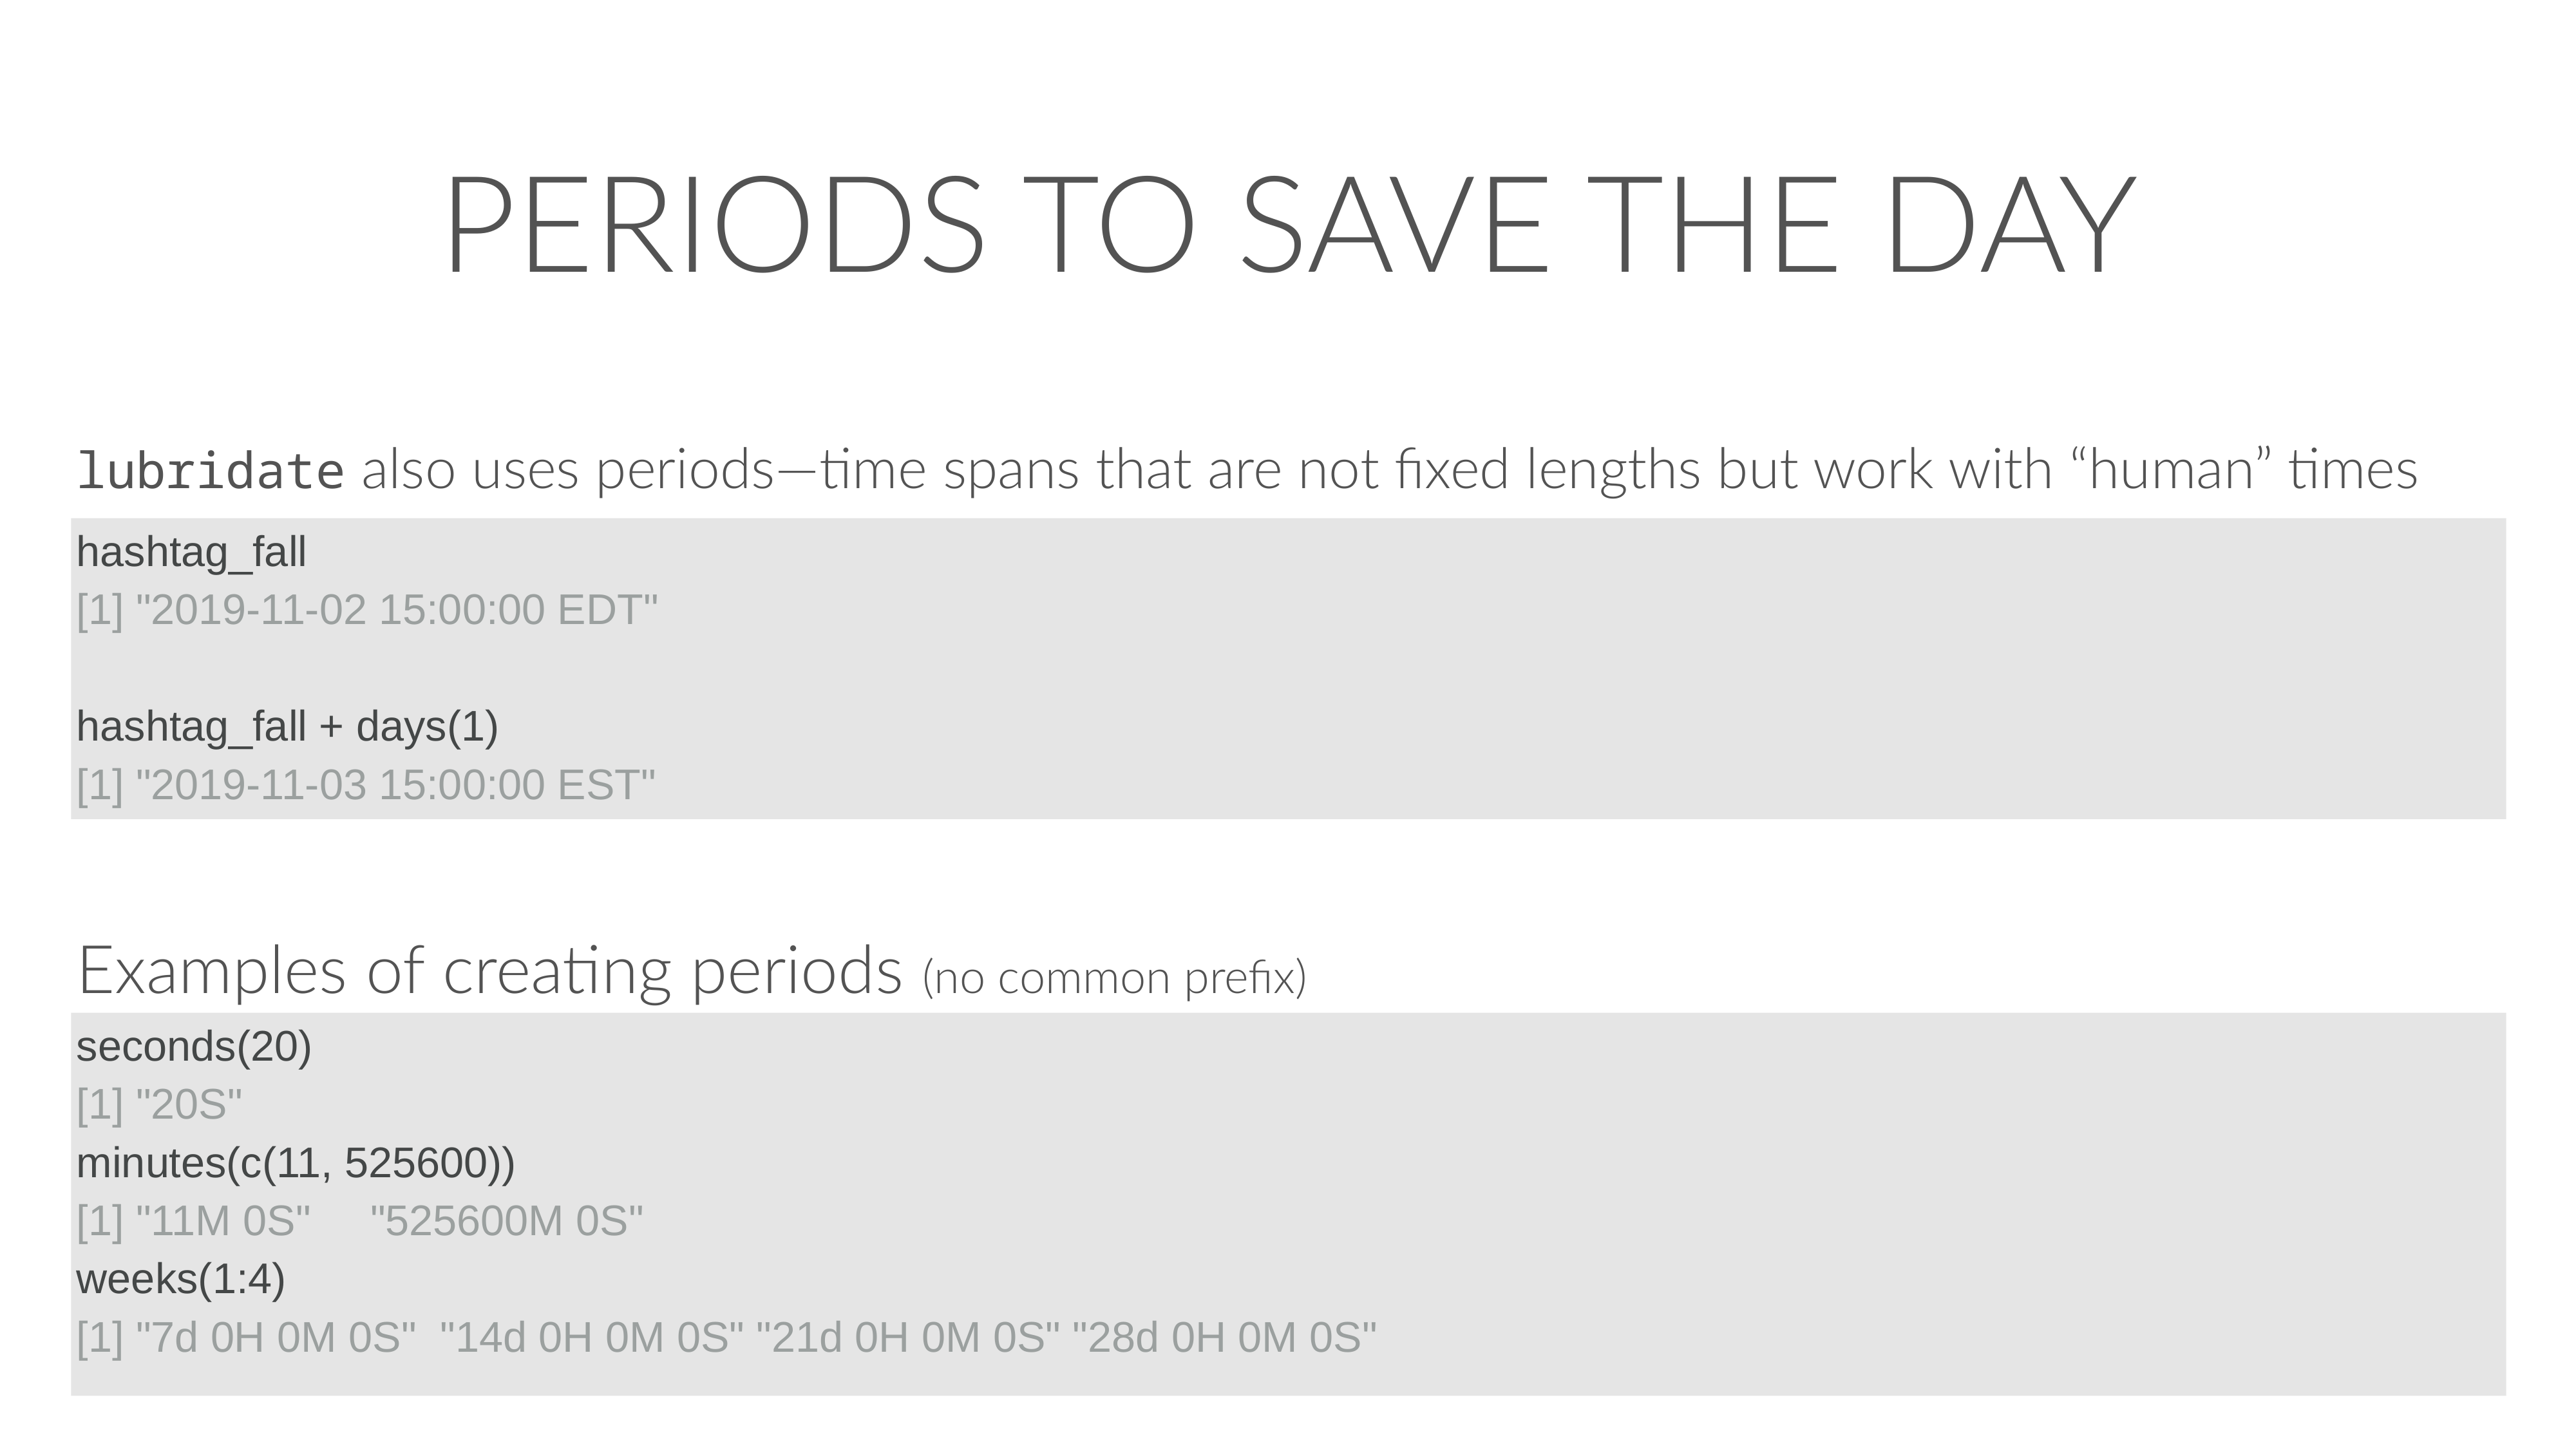

# Periods to save the day

lubridate also uses periods—time spans that are not fixed lengths but work with “human” times

hashtag_fall
[1] "2019-11-02 15:00:00 EDT"

hashtag_fall + days(1)
[1] "2019-11-03 15:00:00 EST"
Examples of creating periods (no common prefix)
seconds(20)
[1] "20S"
minutes(c(11, 525600))
[1] "11M 0S"     "525600M 0S"
weeks(1:4)
[1] "7d 0H 0M 0S"  "14d 0H 0M 0S" "21d 0H 0M 0S" "28d 0H 0M 0S"